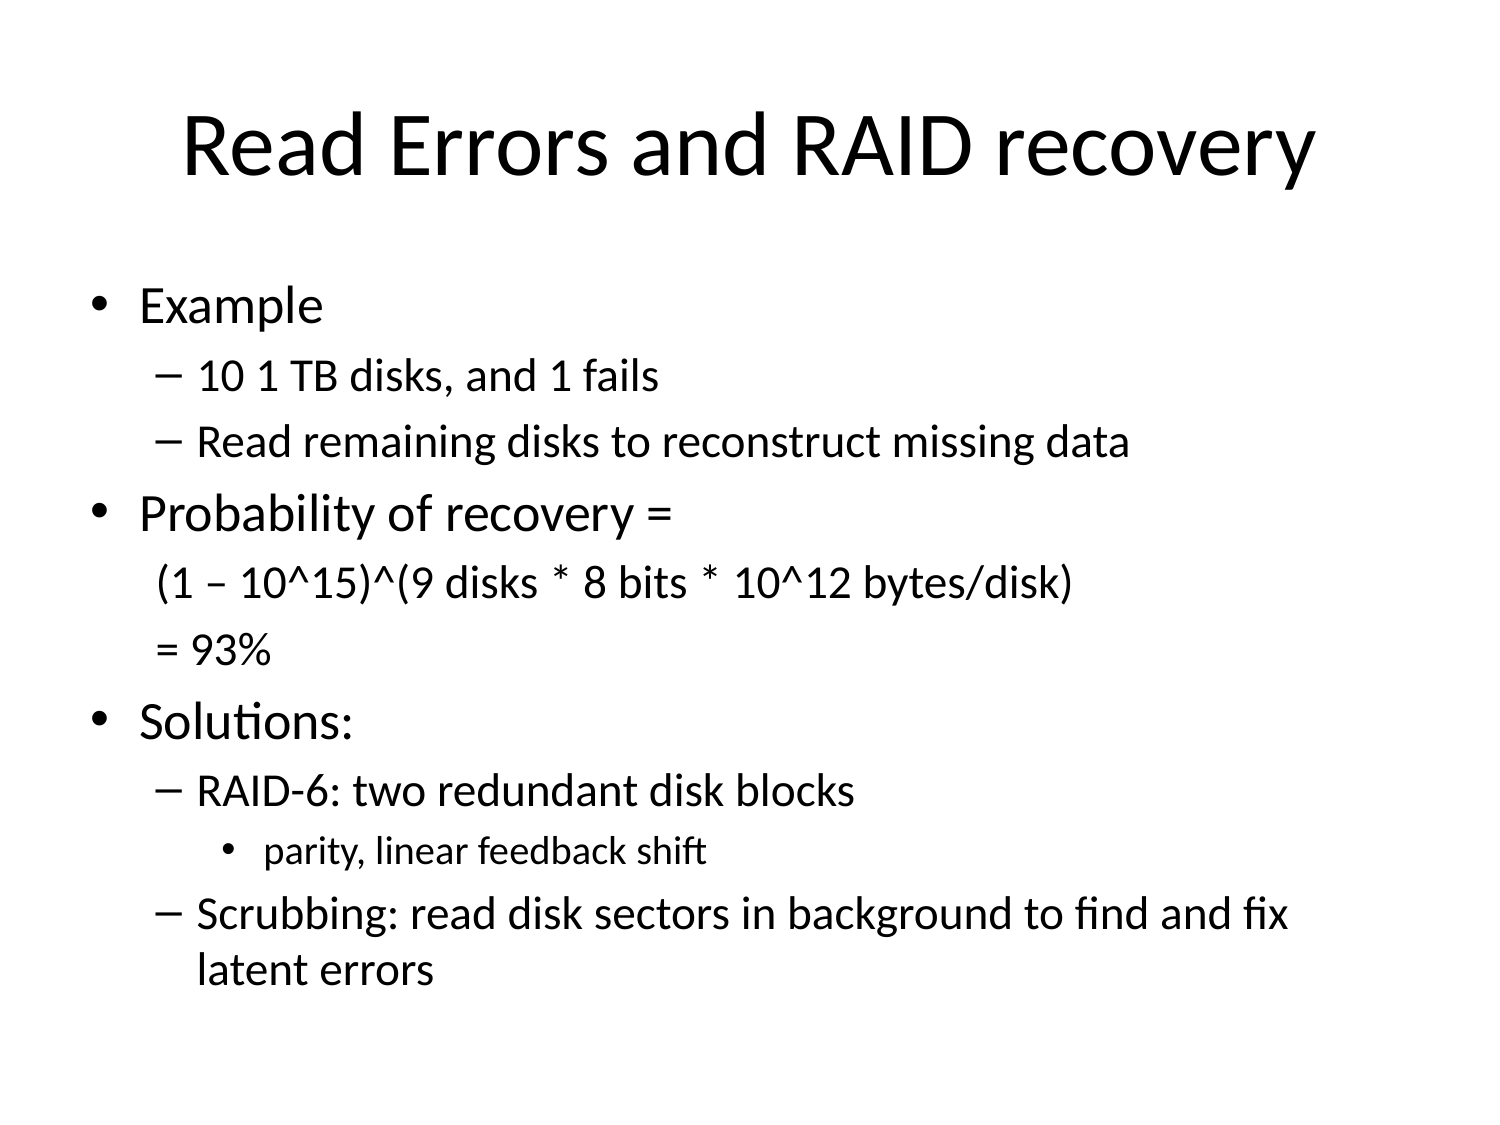

# Read Errors and RAID recovery
Example
10 1 TB disks, and 1 fails
Read remaining disks to reconstruct missing data
Probability of recovery =
(1 – 10^15)^(9 disks * 8 bits * 10^12 bytes/disk)
= 93%
Solutions:
RAID-6: two redundant disk blocks
 parity, linear feedback shift
Scrubbing: read disk sectors in background to find and fix latent errors